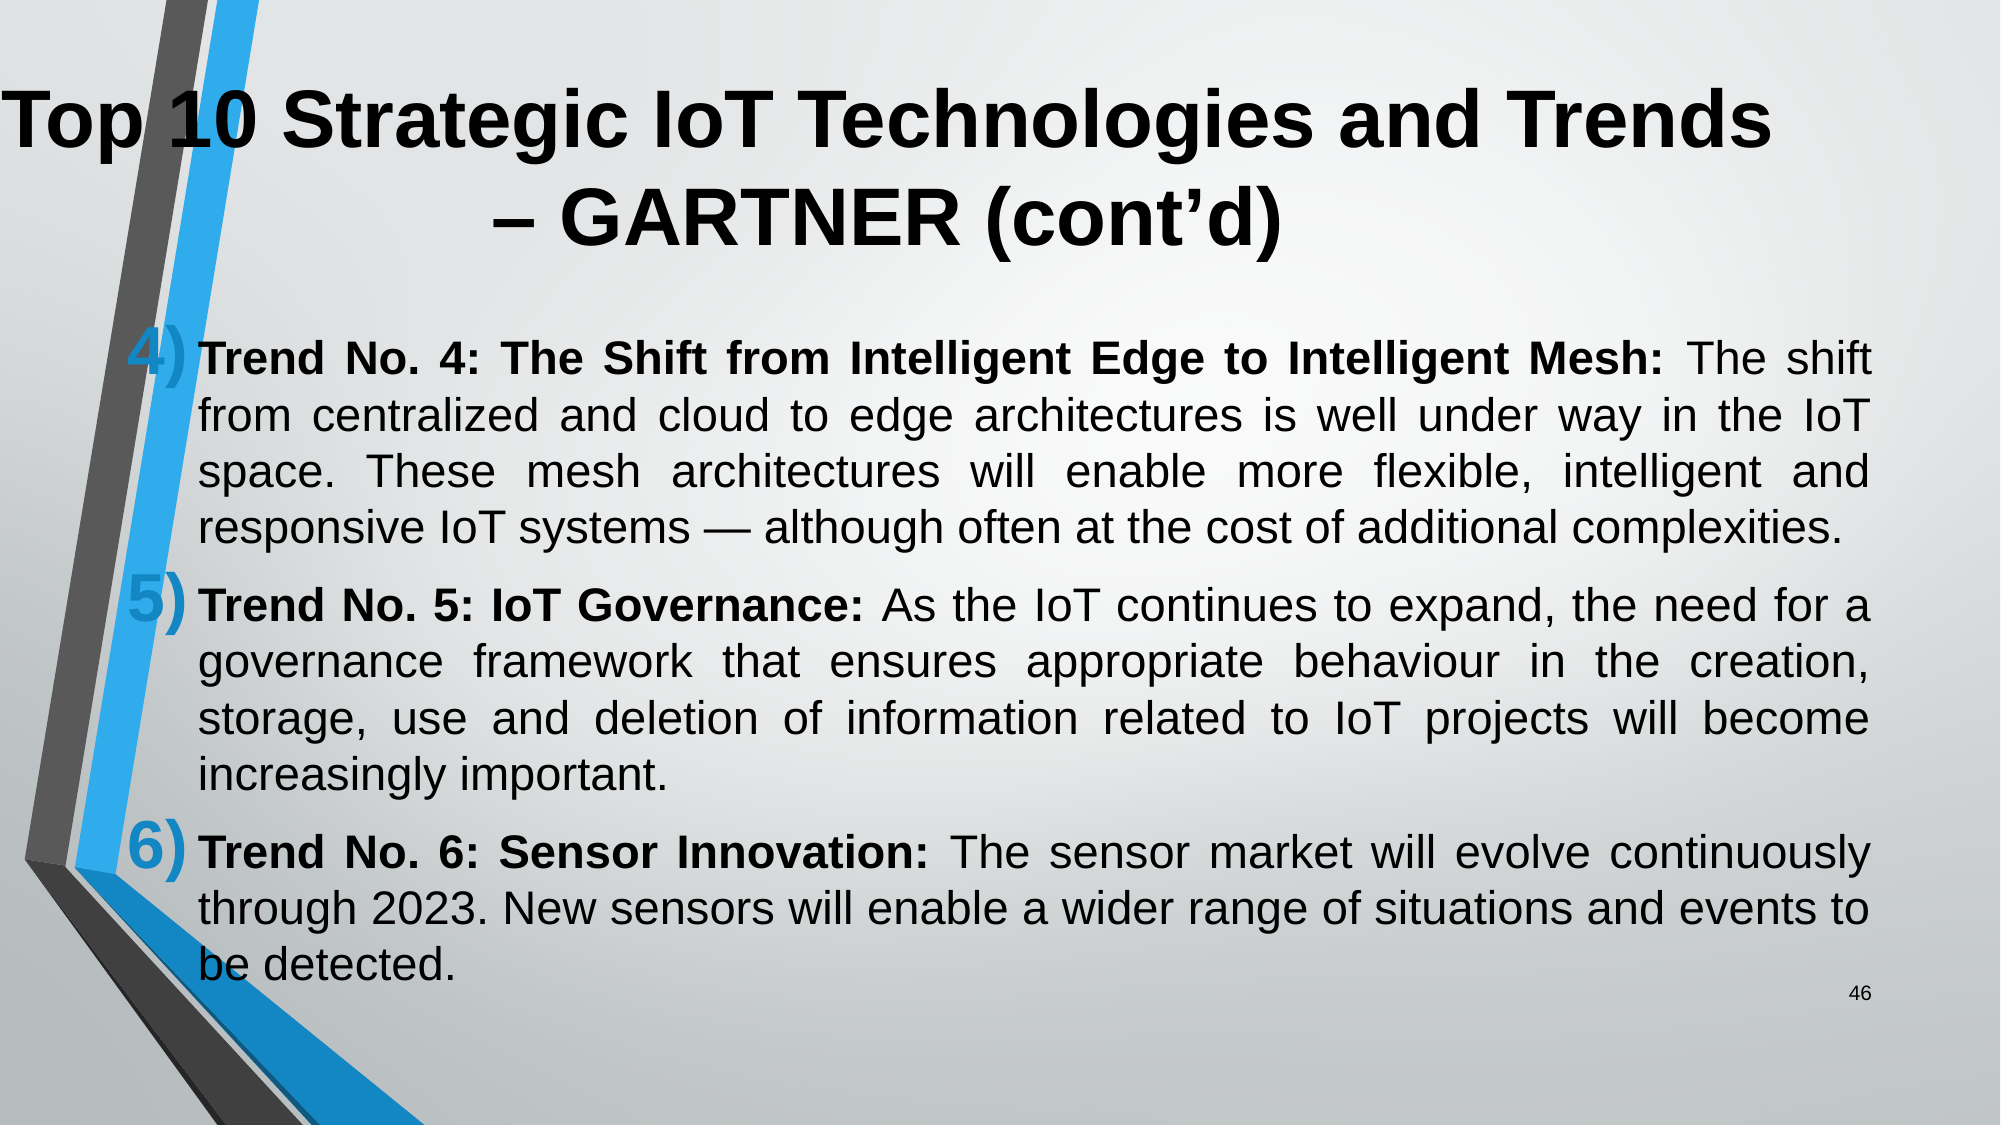

# Top 10 Strategic IoT Technologies and Trends – GARTNER (cont’d)
Trend No. 4: The Shift from Intelligent Edge to Intelligent Mesh: The shift from centralized and cloud to edge architectures is well under way in the IoT space. These mesh architectures will enable more flexible, intelligent and responsive IoT systems — although often at the cost of additional complexities.
Trend No. 5: IoT Governance: As the IoT continues to expand, the need for a governance framework that ensures appropriate behaviour in the creation, storage, use and deletion of information related to IoT projects will become increasingly important.
Trend No. 6: Sensor Innovation: The sensor market will evolve continuously through 2023. New sensors will enable a wider range of situations and events to be detected.
46